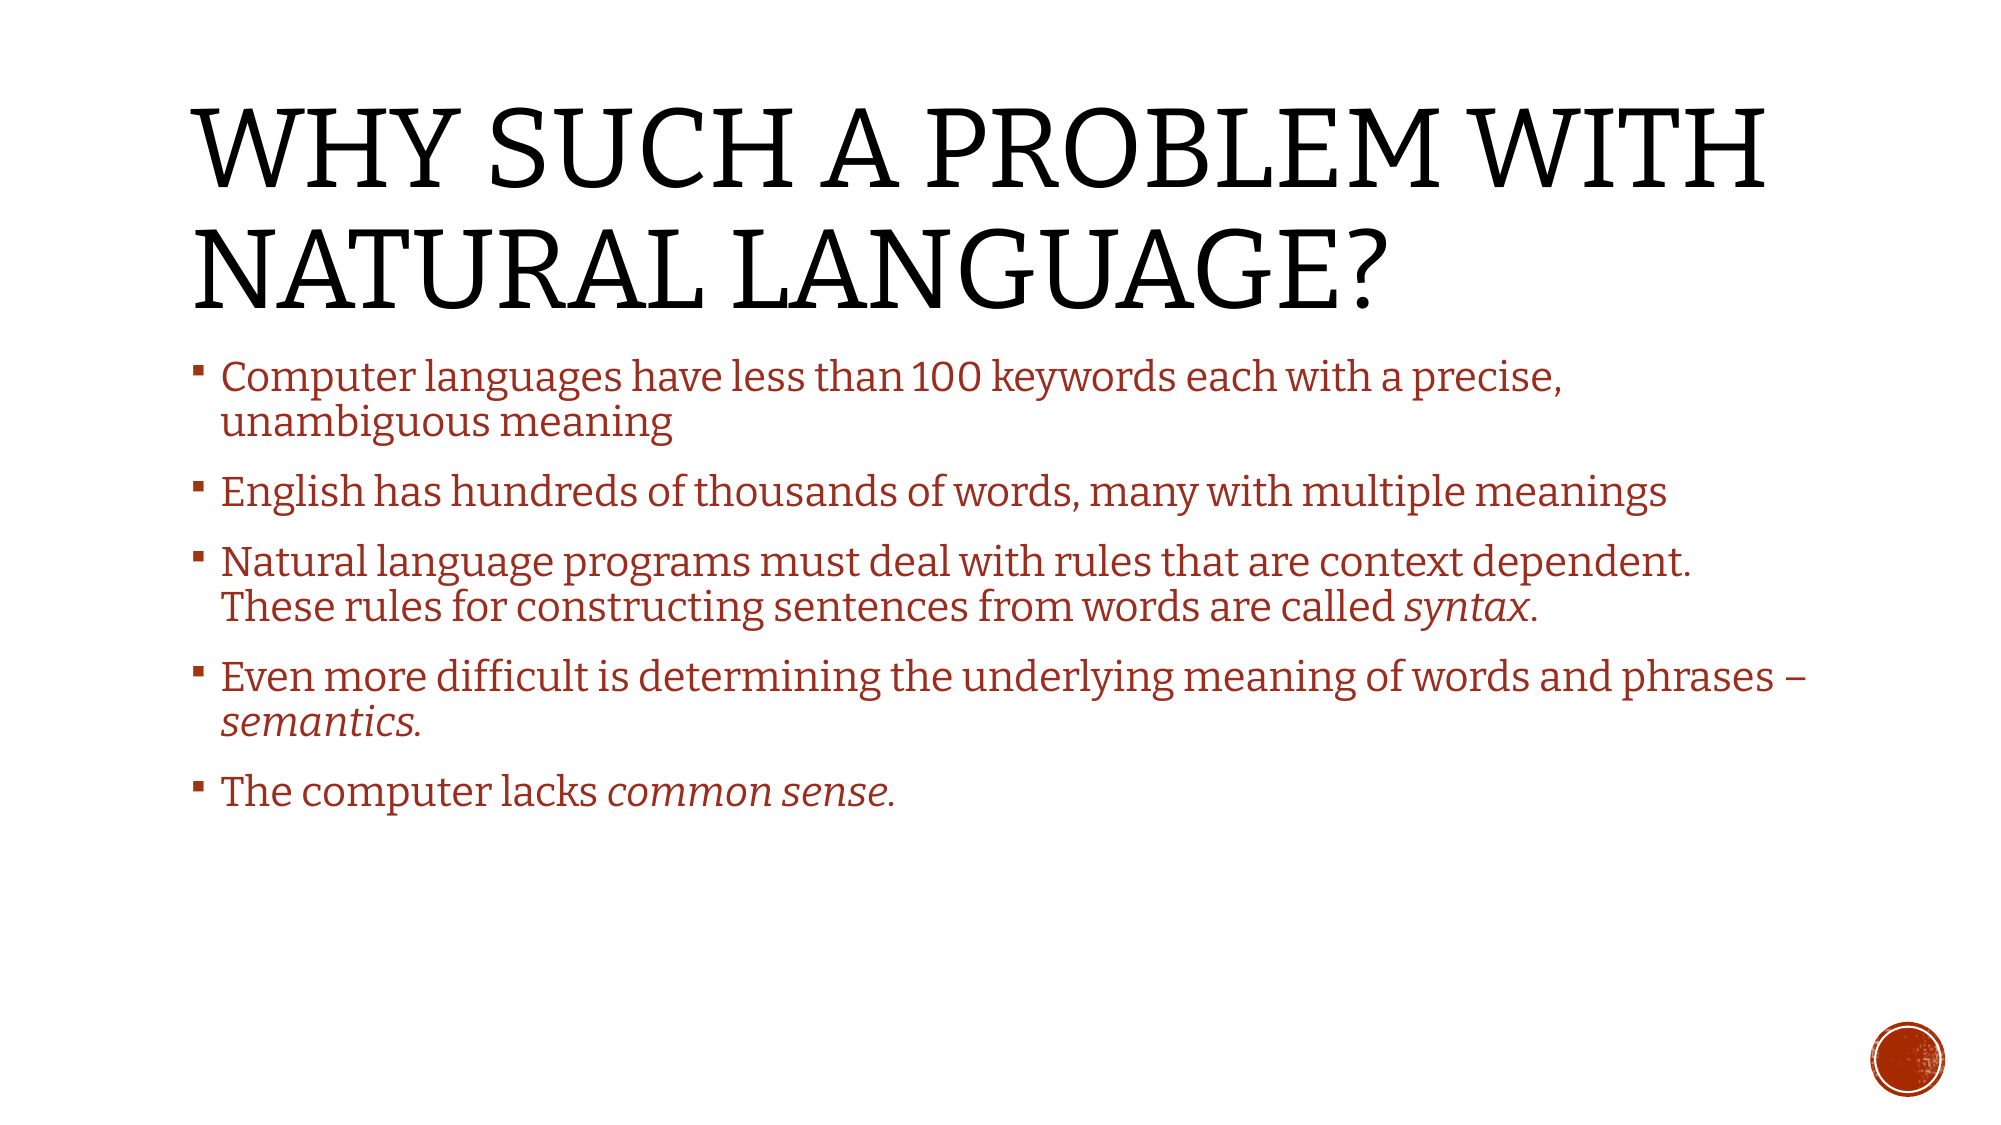

# Why such a problem with natural language?
Computer languages have less than 100 keywords each with a precise, unambiguous meaning
English has hundreds of thousands of words, many with multiple meanings
Natural language programs must deal with rules that are context dependent.  These rules for constructing sentences from words are called syntax.
Even more difficult is determining the underlying meaning of words and phrases – semantics.
The computer lacks common sense.